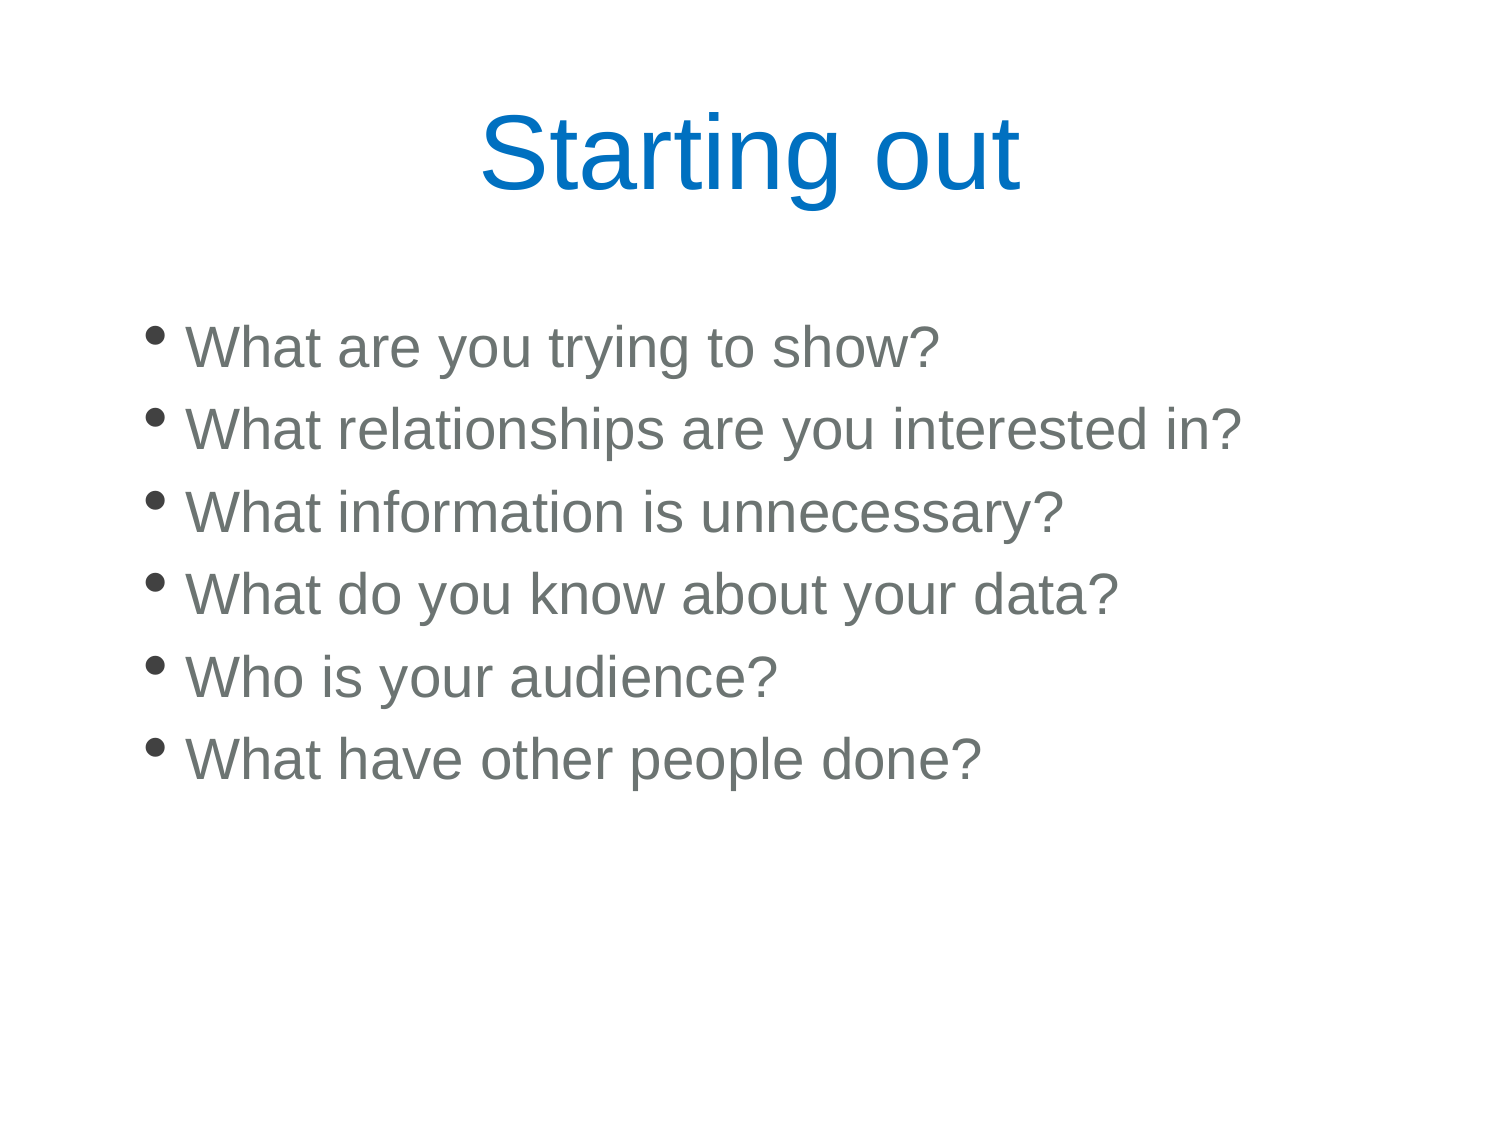

# Starting out
 What are you trying to show?
 What relationships are you interested in?
 What information is unnecessary?
 What do you know about your data?
 Who is your audience?
 What have other people done?